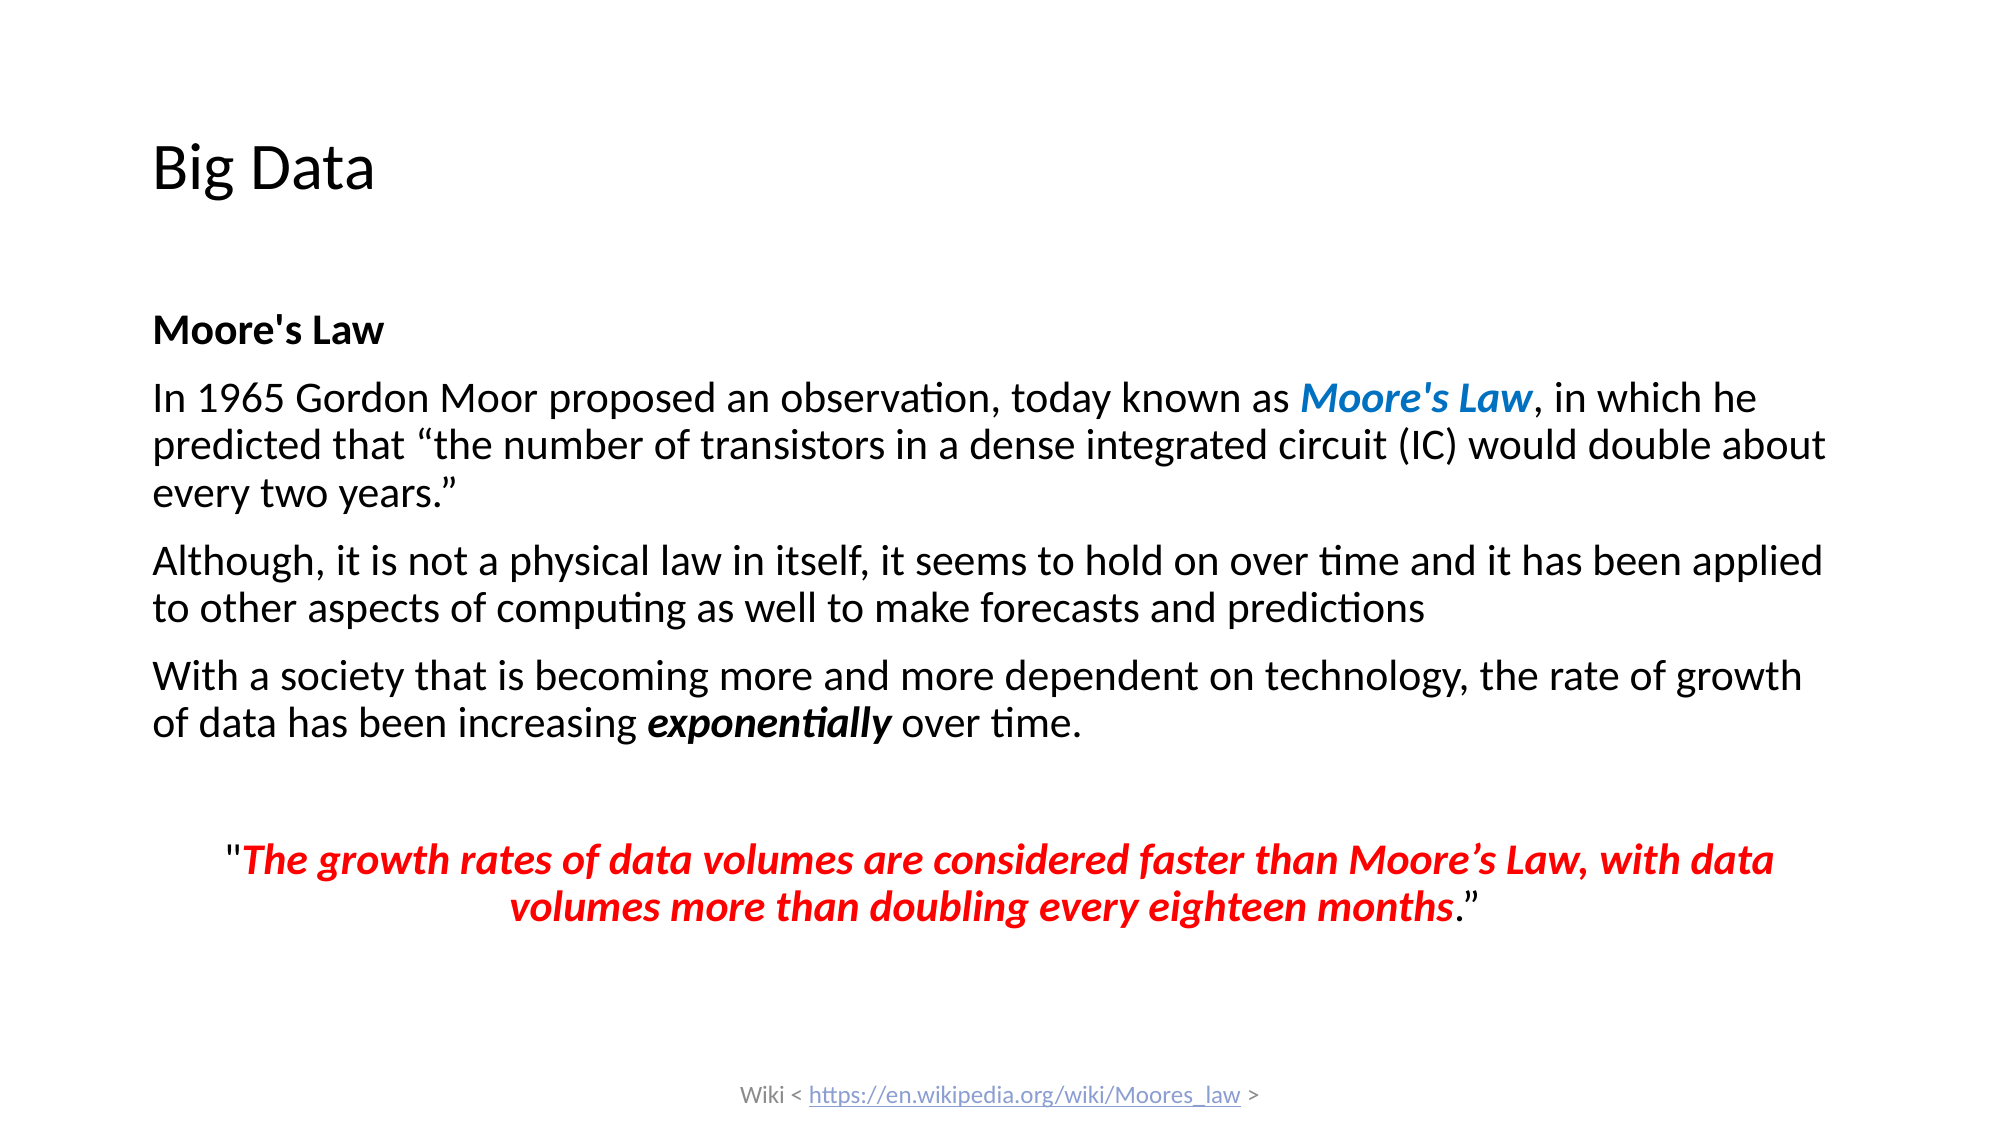

# Big Data
Moore's Law
In 1965 Gordon Moor proposed an observation, today known as Moore's Law, in which he predicted that “the number of transistors in a dense integrated circuit (IC) would double about every two years.”
Although, it is not a physical law in itself, it seems to hold on over time and it has been applied to other aspects of computing as well to make forecasts and predictions
With a society that is becoming more and more dependent on technology, the rate of growth of data has been increasing exponentially over time.

"The growth rates of data volumes are considered faster than Moore’s Law, with data volumes more than doubling every eighteen months.”
Wiki < https://en.wikipedia.org/wiki/Moores_law >